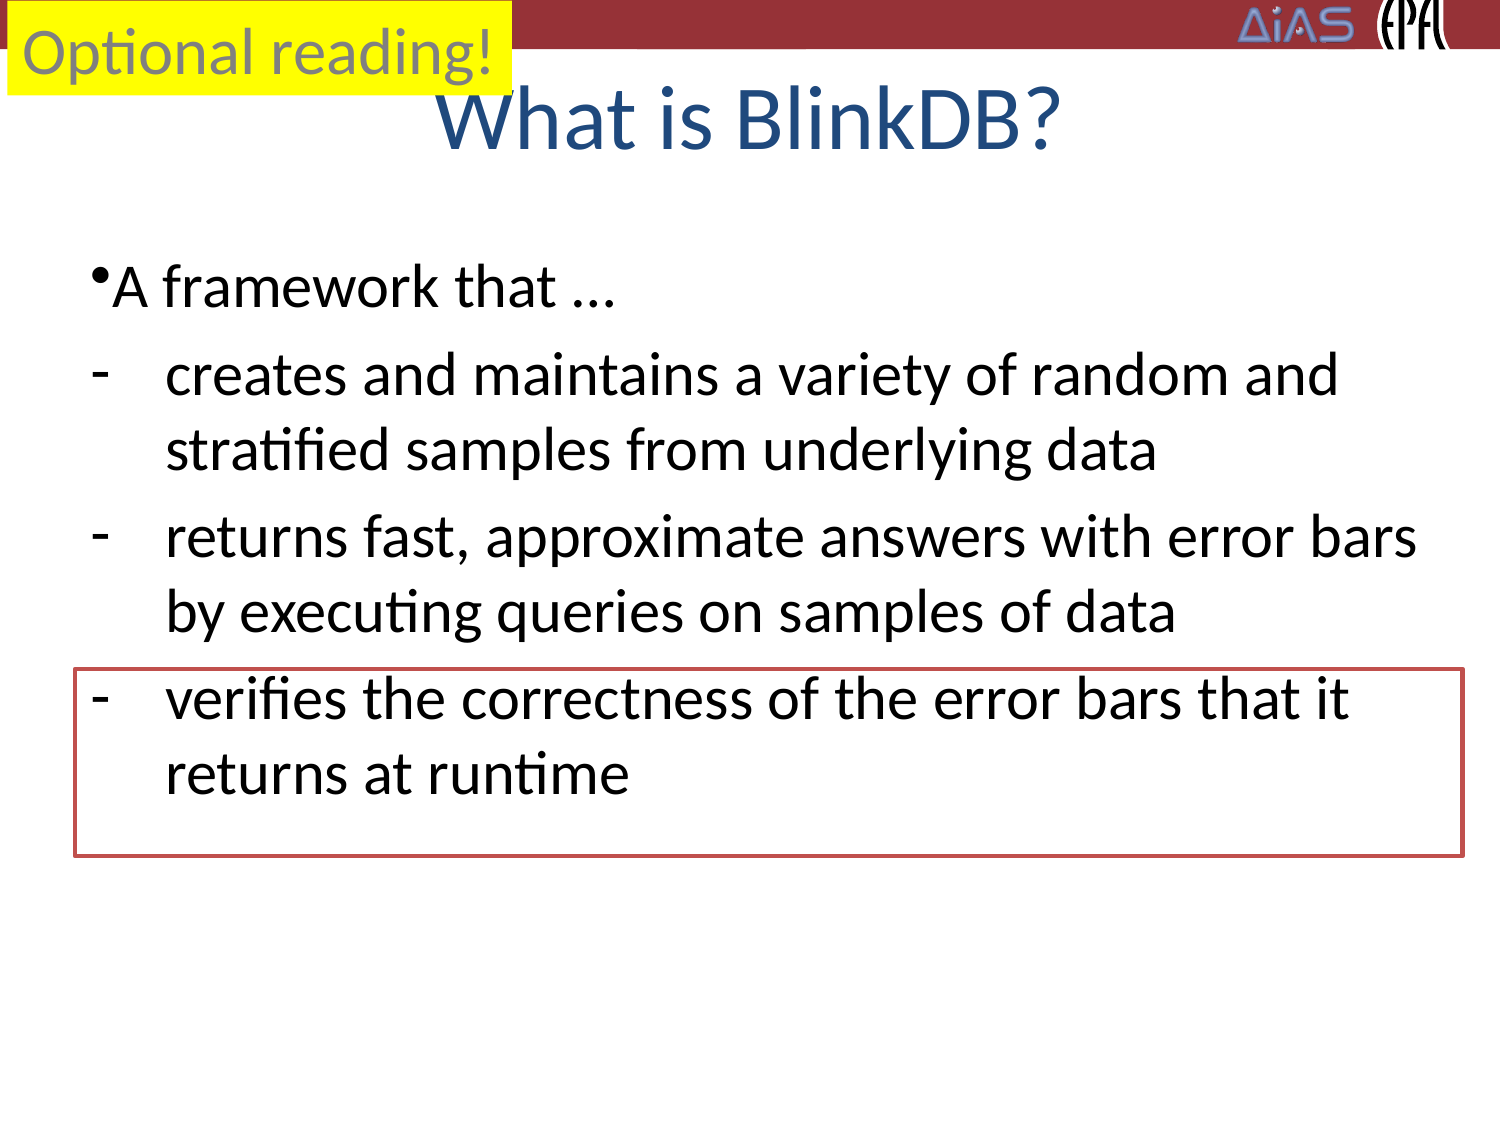

Optional reading!
# What is BlinkDB?
A framework that …
creates and maintains a variety of random and stratified samples from underlying data
returns fast, approximate answers with error bars by executing queries on samples of data
verifies the correctness of the error bars that it returns at runtime